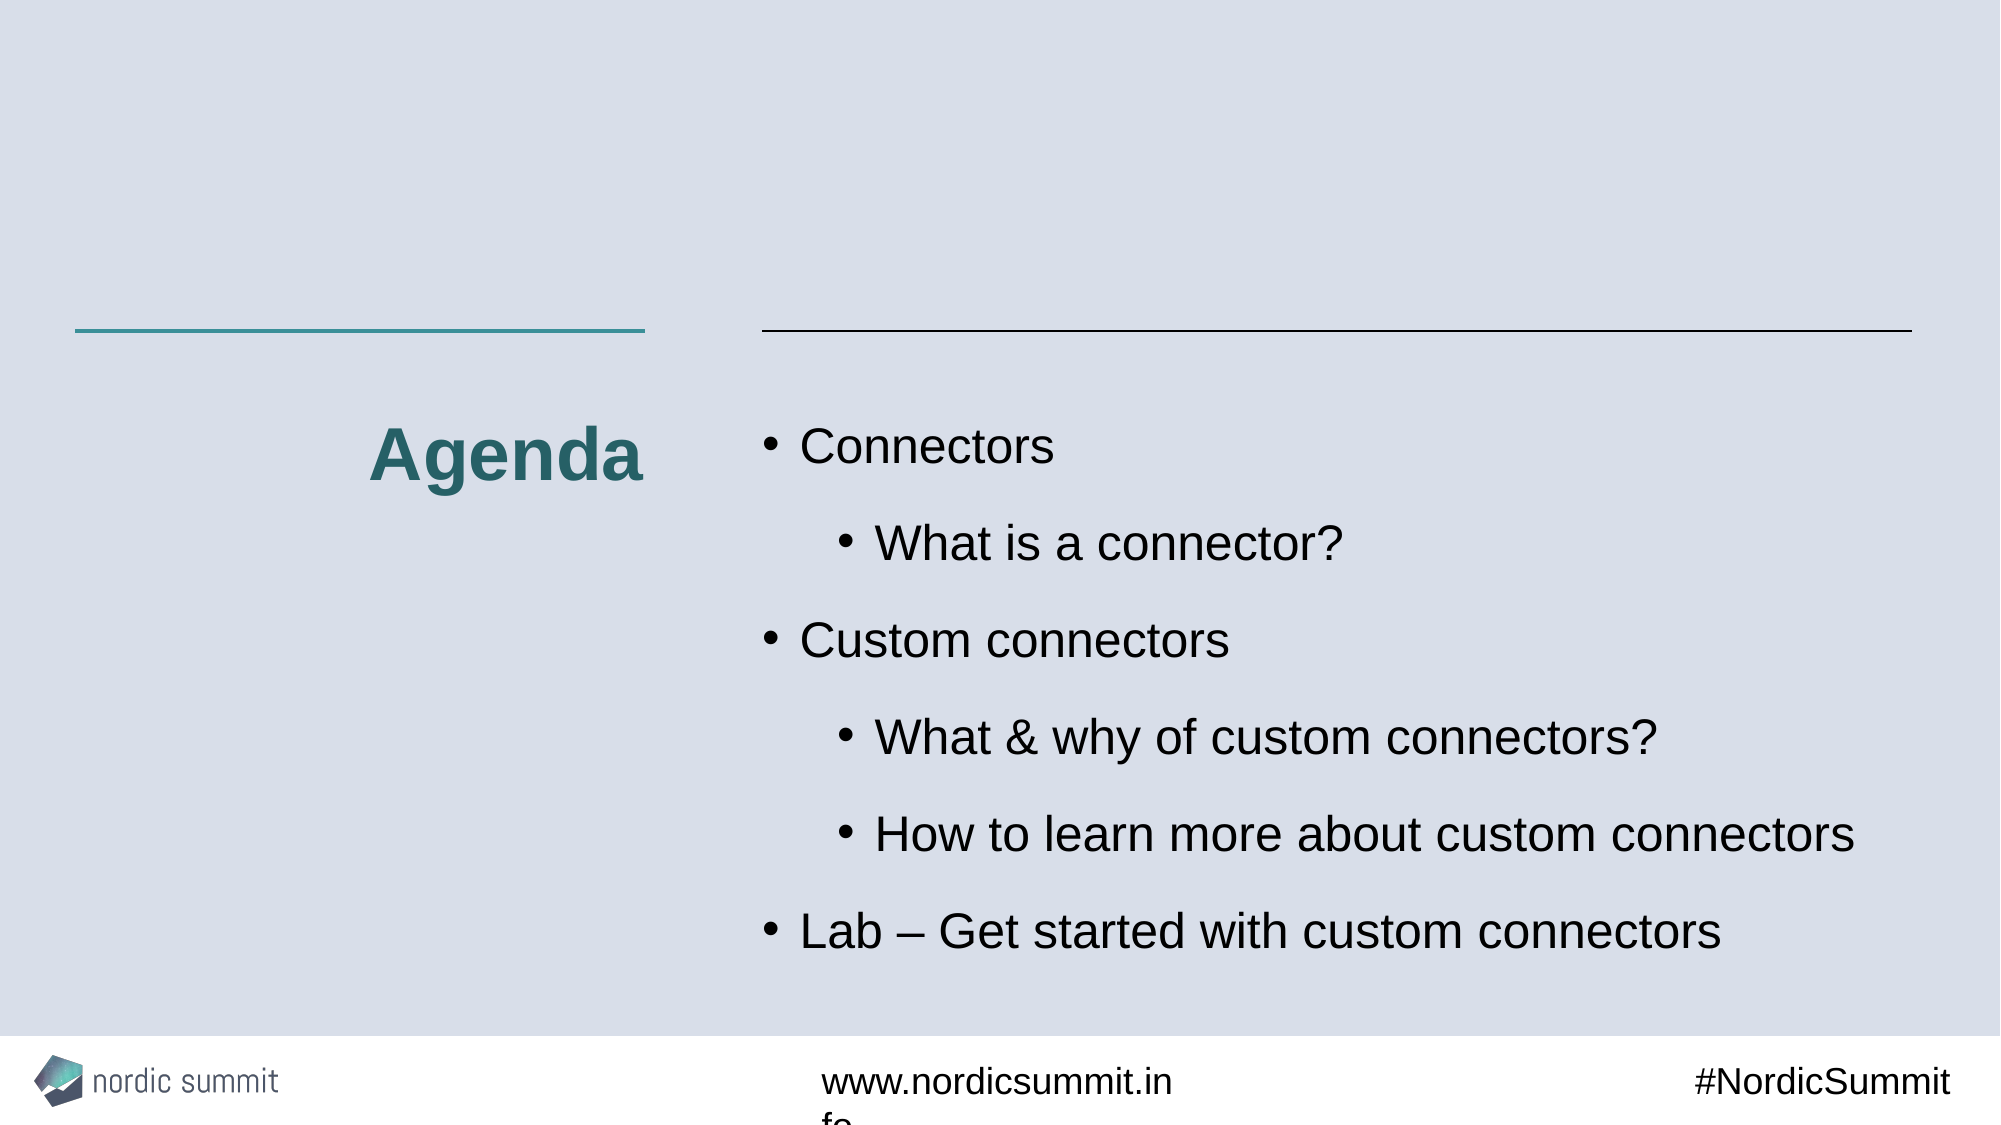

# Agenda
Connectors
What is a connector?
Custom connectors
What & why of custom connectors?
How to learn more about custom connectors
Lab – Get started with custom connectors